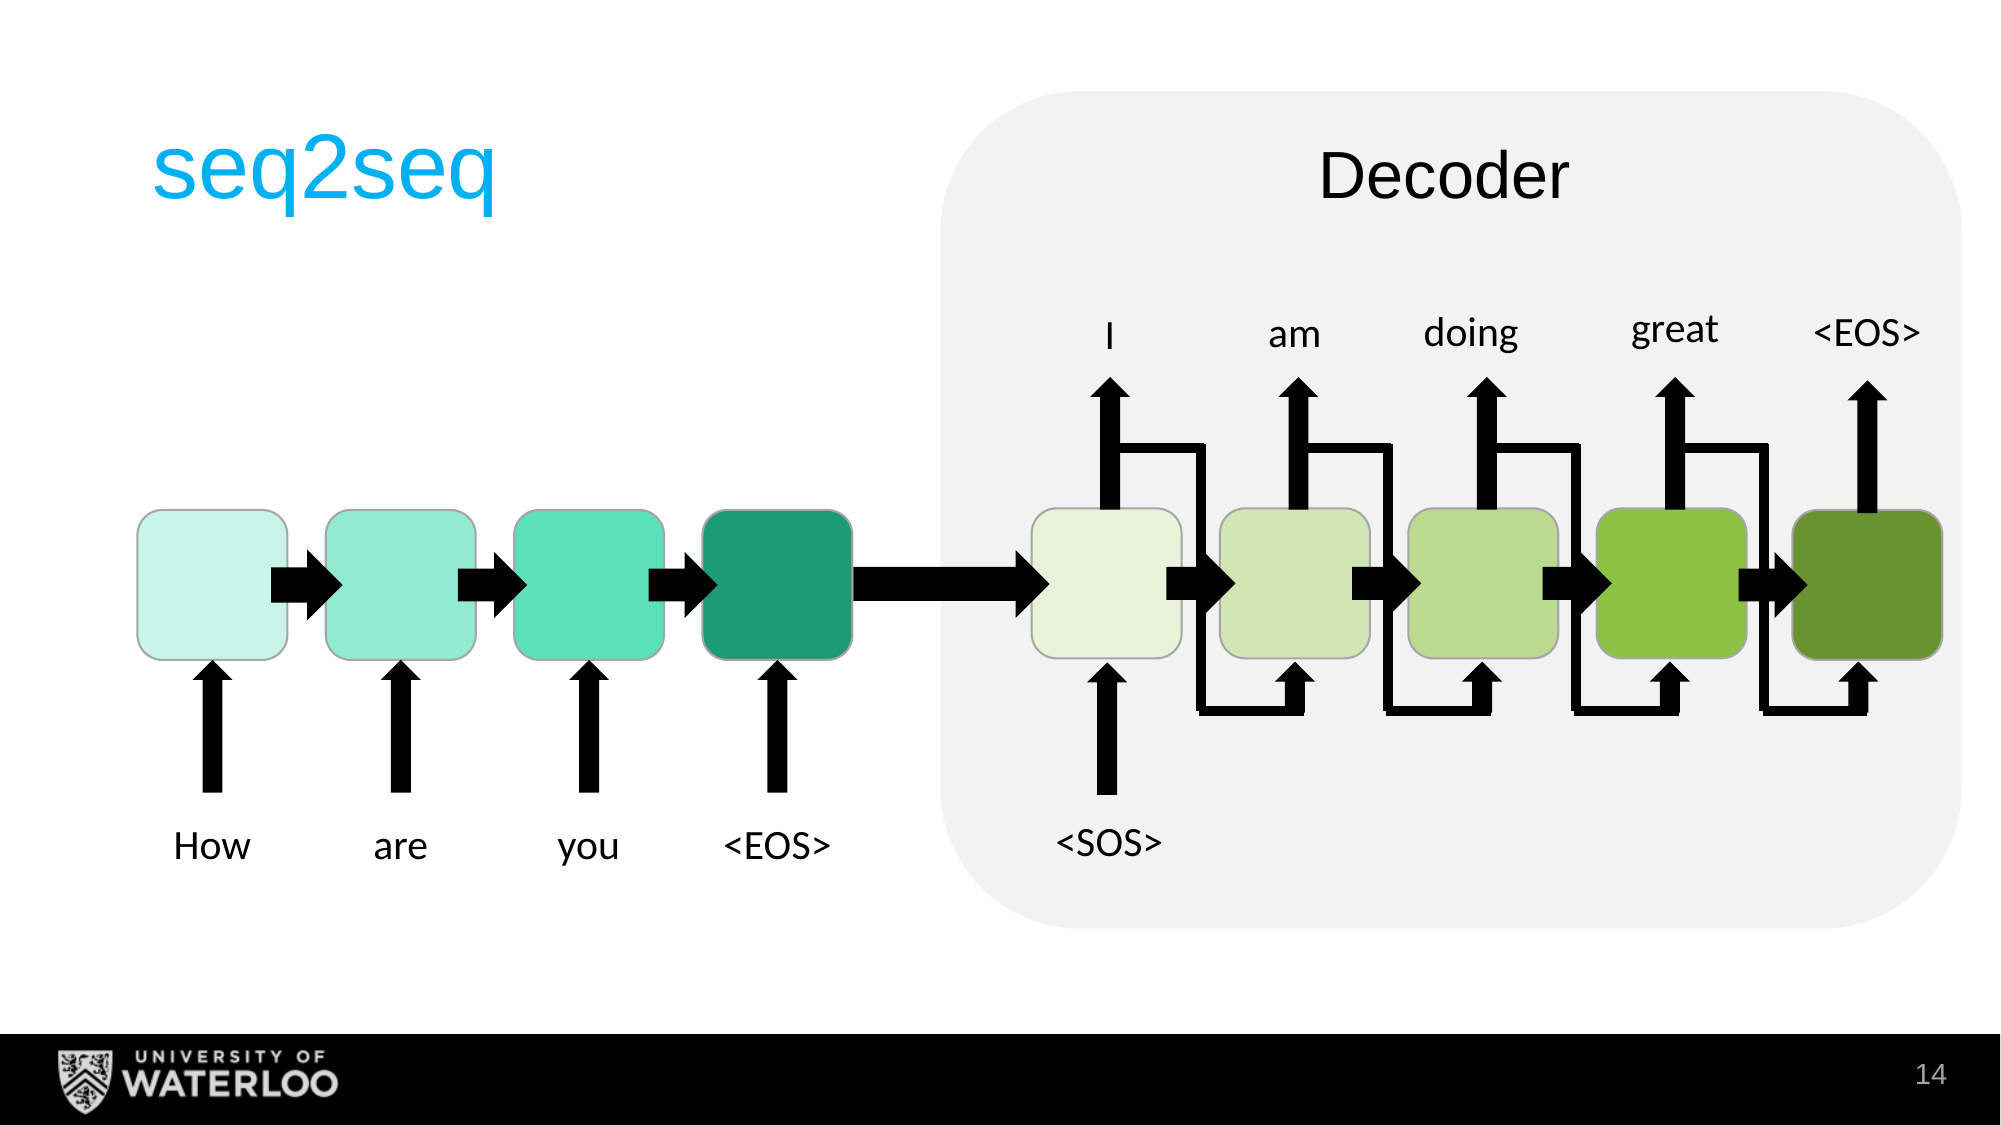

# seq2seq

Decoder
great
<EOS>
doing
am
I

<SOS>
How
are
you
<EOS>
14